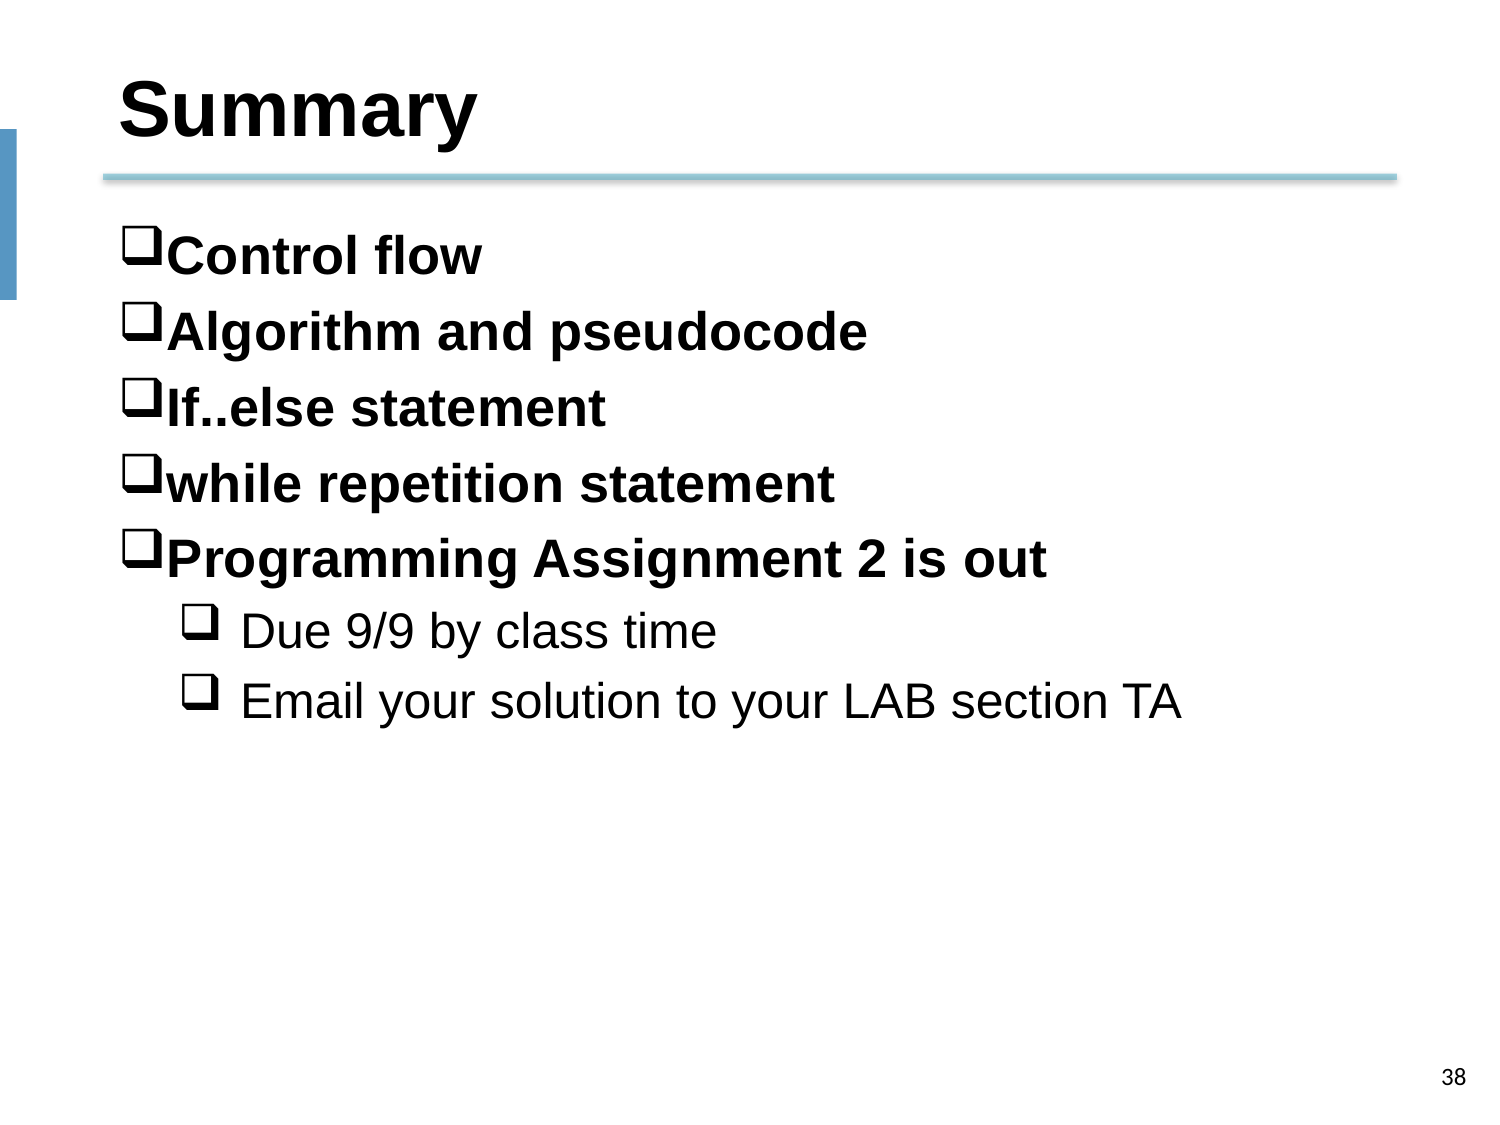

# Summary
Control flow
Algorithm and pseudocode
If..else statement
while repetition statement
Programming Assignment 2 is out
Due 9/9 by class time
Email your solution to your LAB section TA

38